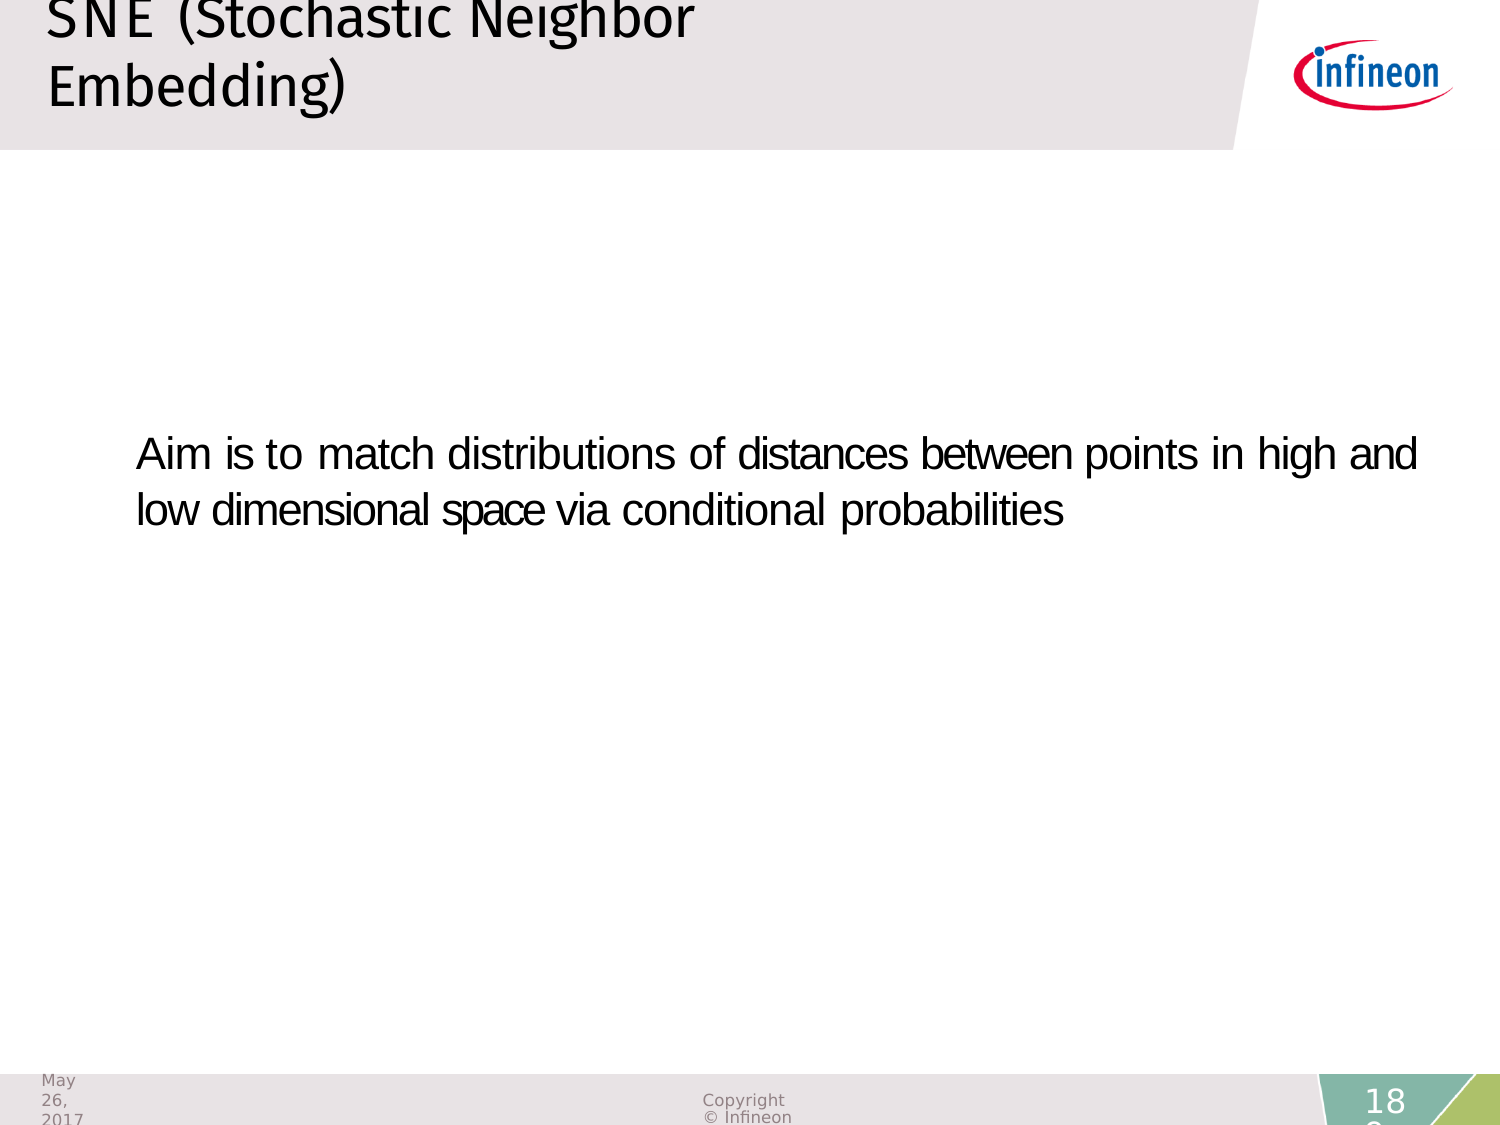

SNE (Stochastic Neighbor Embedding)
Aim is to match distributions of distances between points in high and  low dimensional space via conditional probabilities

May 26, 2017
Copyright © Infineon Technologies AG 2019. All rights reserved.
189